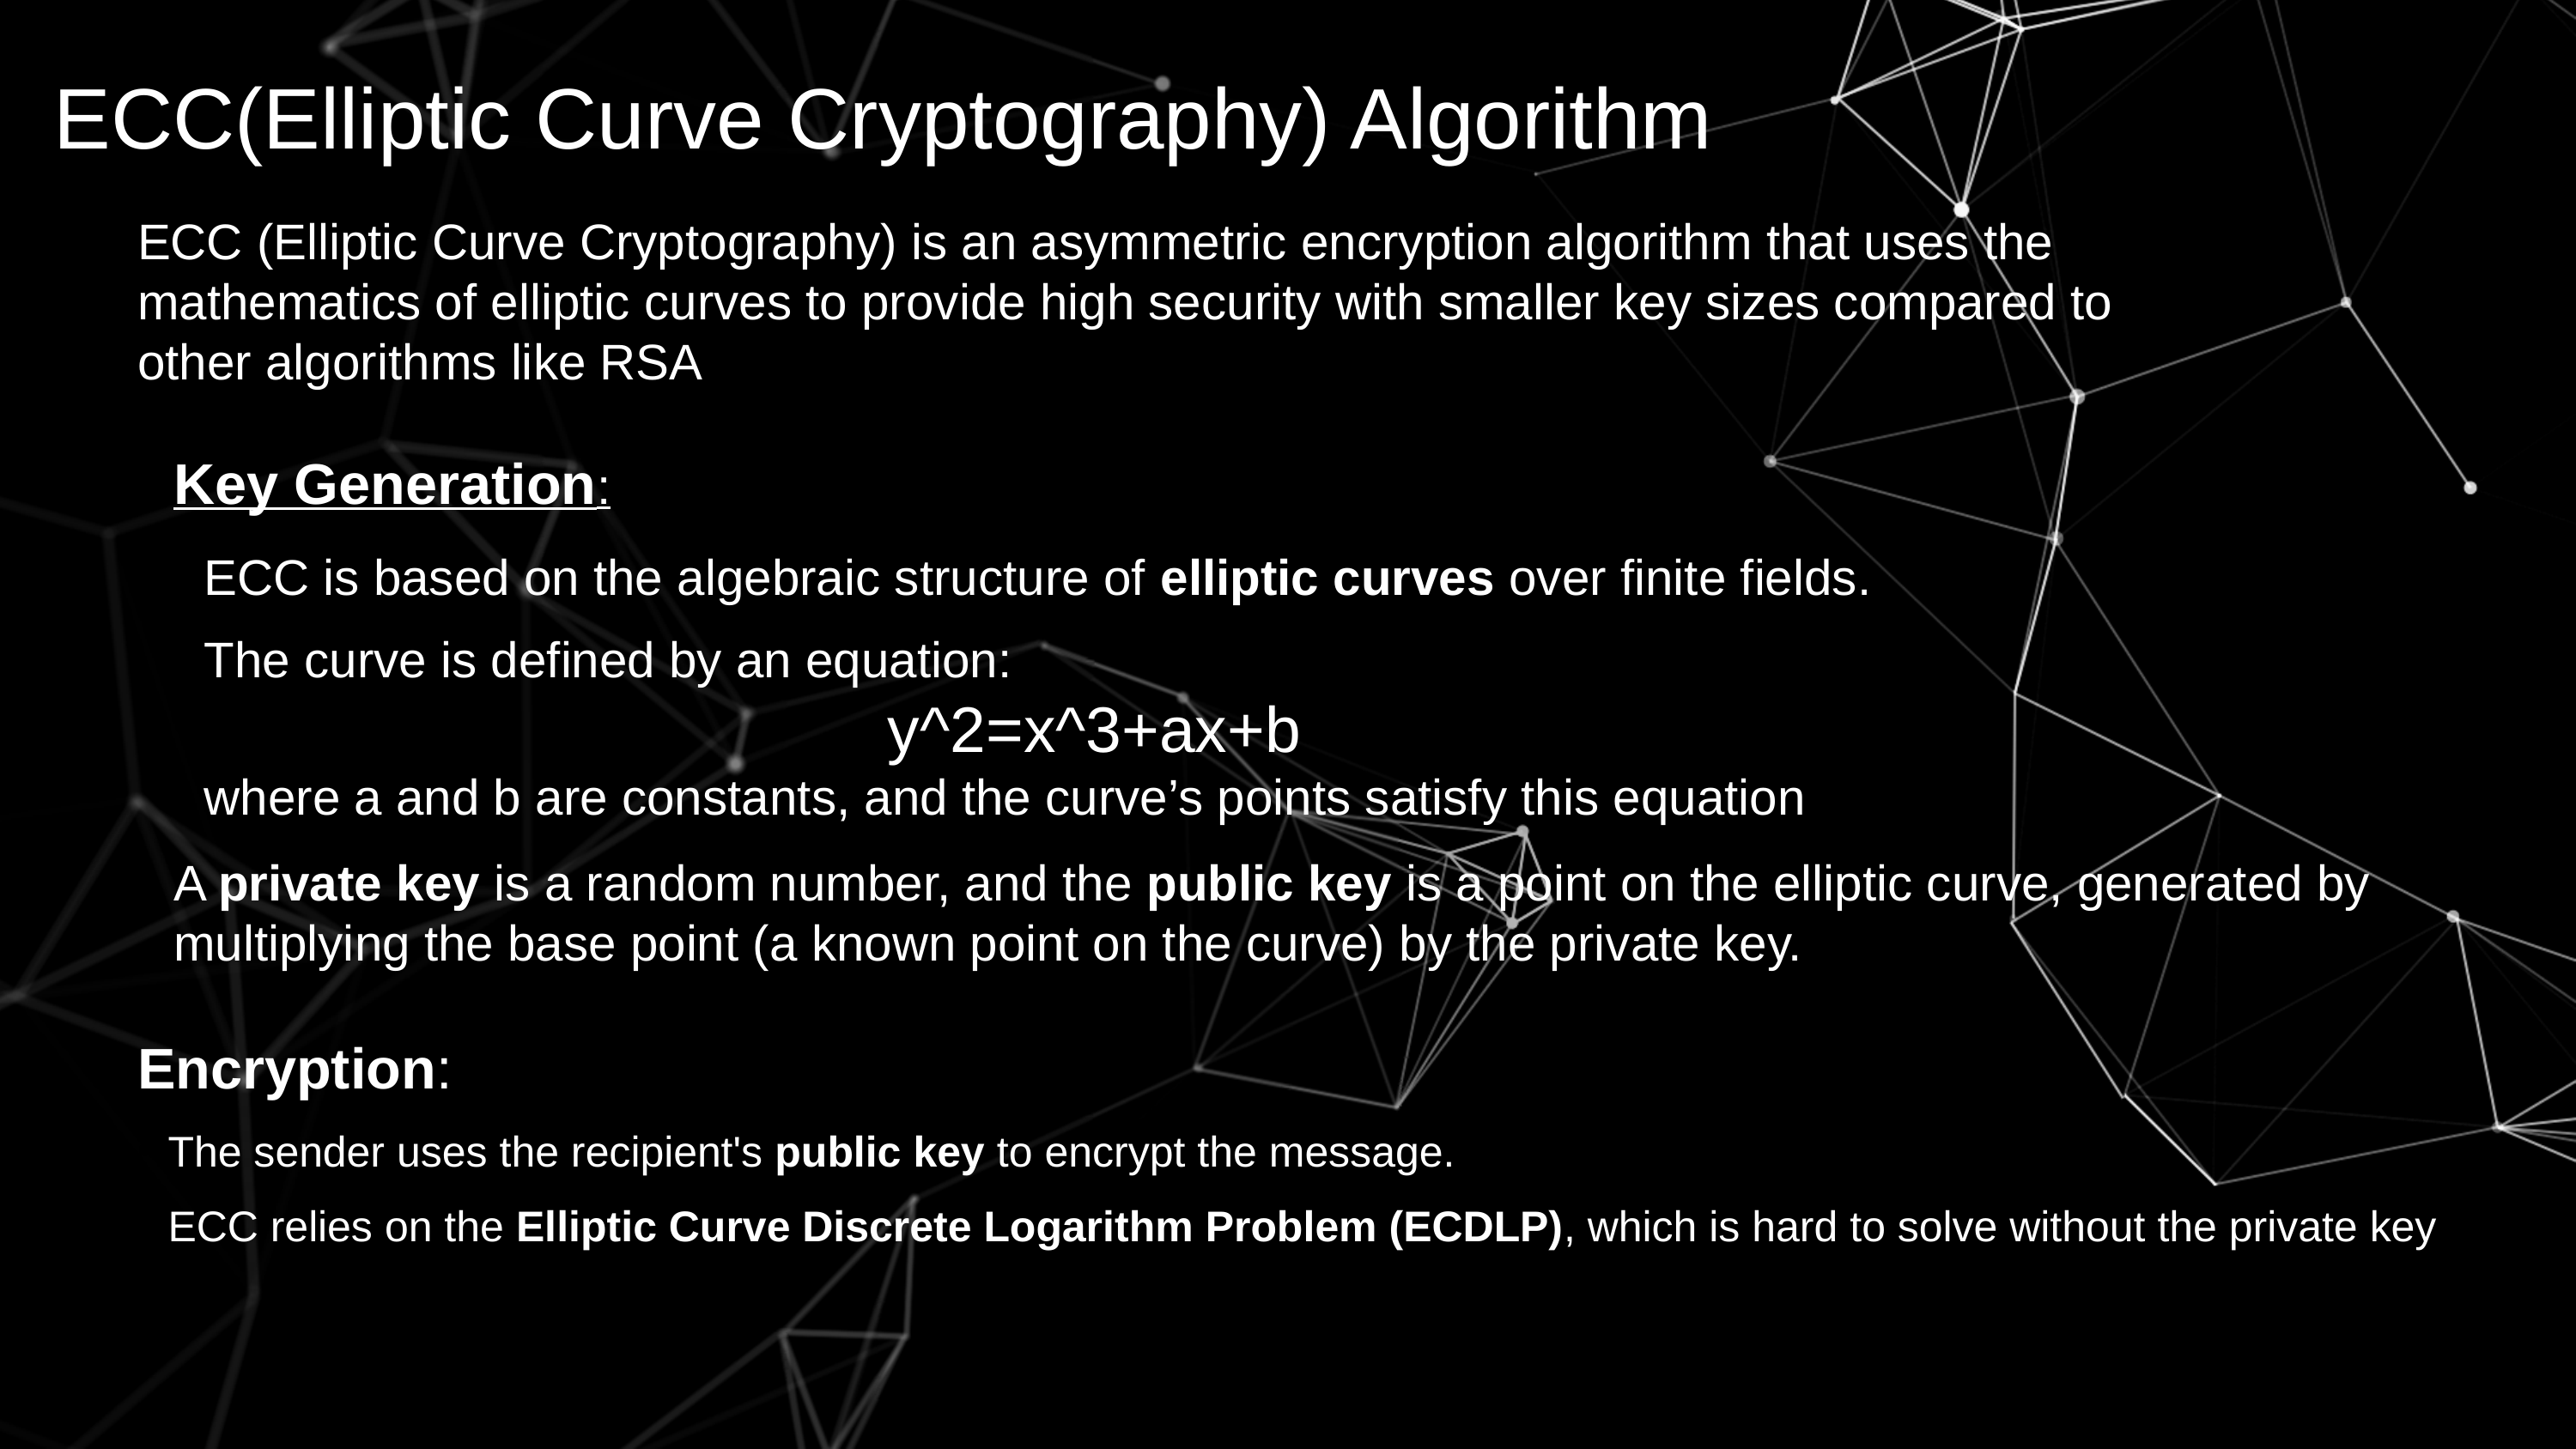

ECC(Elliptic Curve Cryptography) Algorithm
ECC (Elliptic Curve Cryptography) is an asymmetric encryption algorithm that uses the mathematics of elliptic curves to provide high security with smaller key sizes compared to other algorithms like RSA
Key Generation:

ECC is based on the algebraic structure of elliptic curves over finite fields.

The curve is defined by an equation:
                                                 y^2=x^3+ax+b
where a and b are constants, and the curve’s points satisfy this equation

A private key is a random number, and the public key is a point on the elliptic curve, generated by multiplying the base point (a known point on the curve) by the private key.
Encryption:

The sender uses the recipient's public key to encrypt the message.

ECC relies on the Elliptic Curve Discrete Logarithm Problem (ECDLP), which is hard to solve without the private key